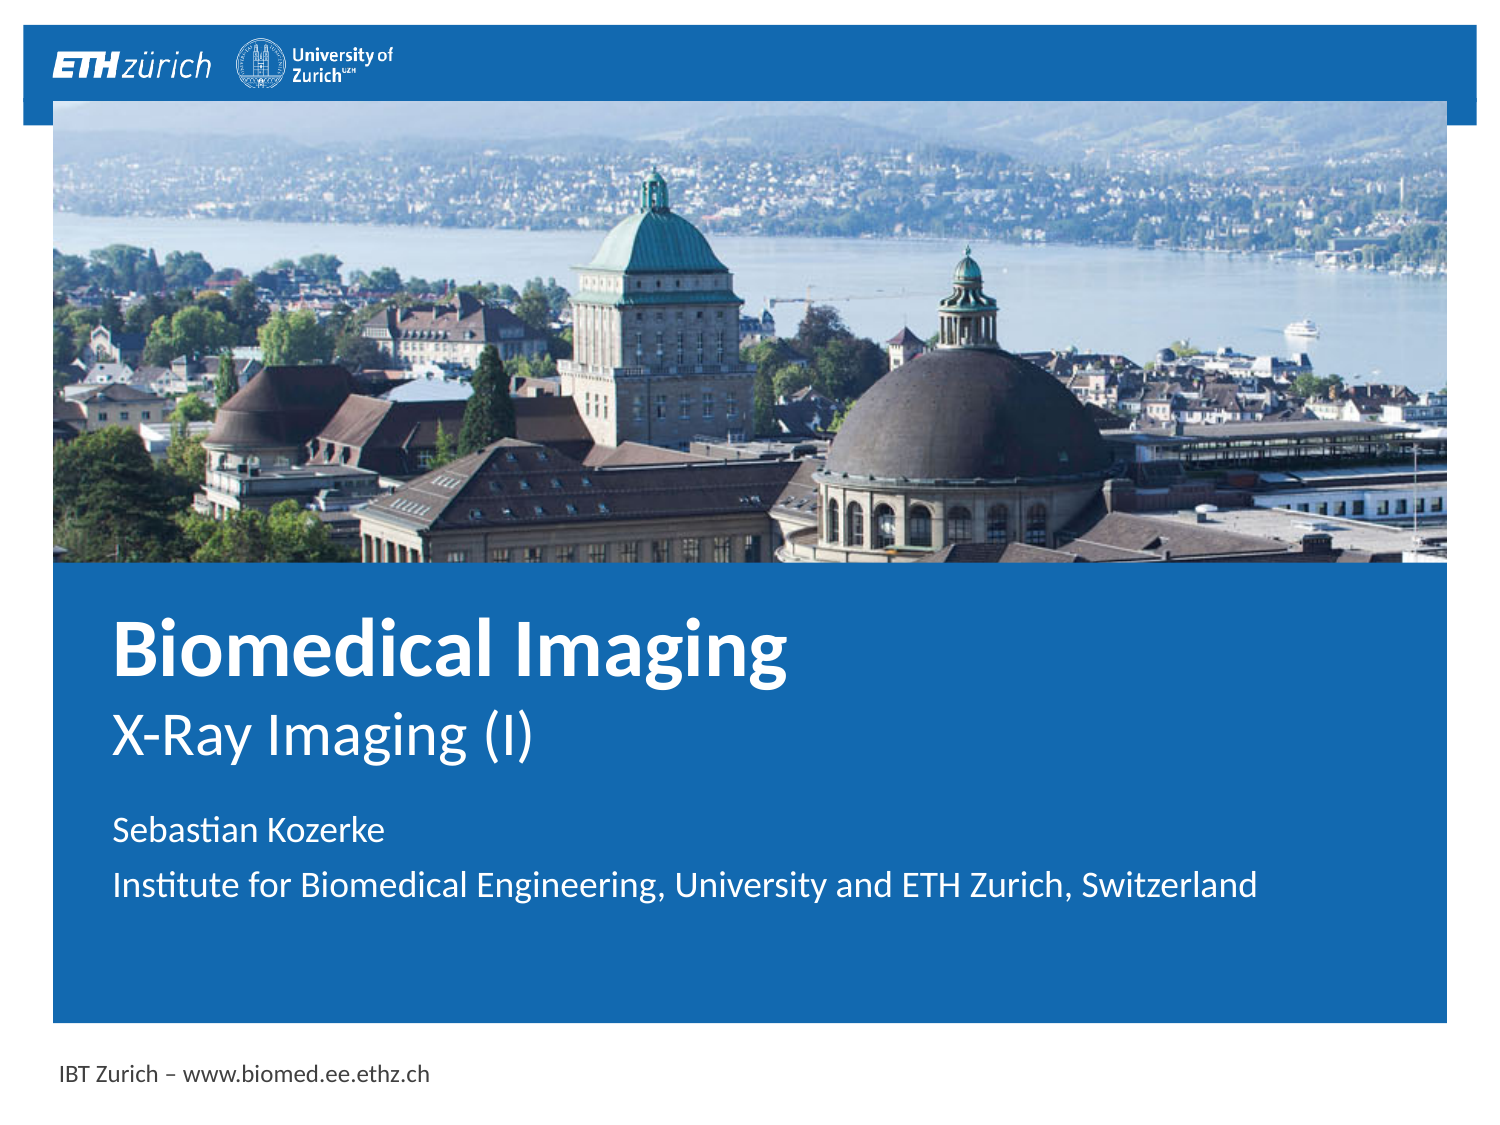

# Biomedical Imaging X-Ray Imaging (I)
Sebastian Kozerke
Institute for Biomedical Engineering, University and ETH Zurich, Switzerland